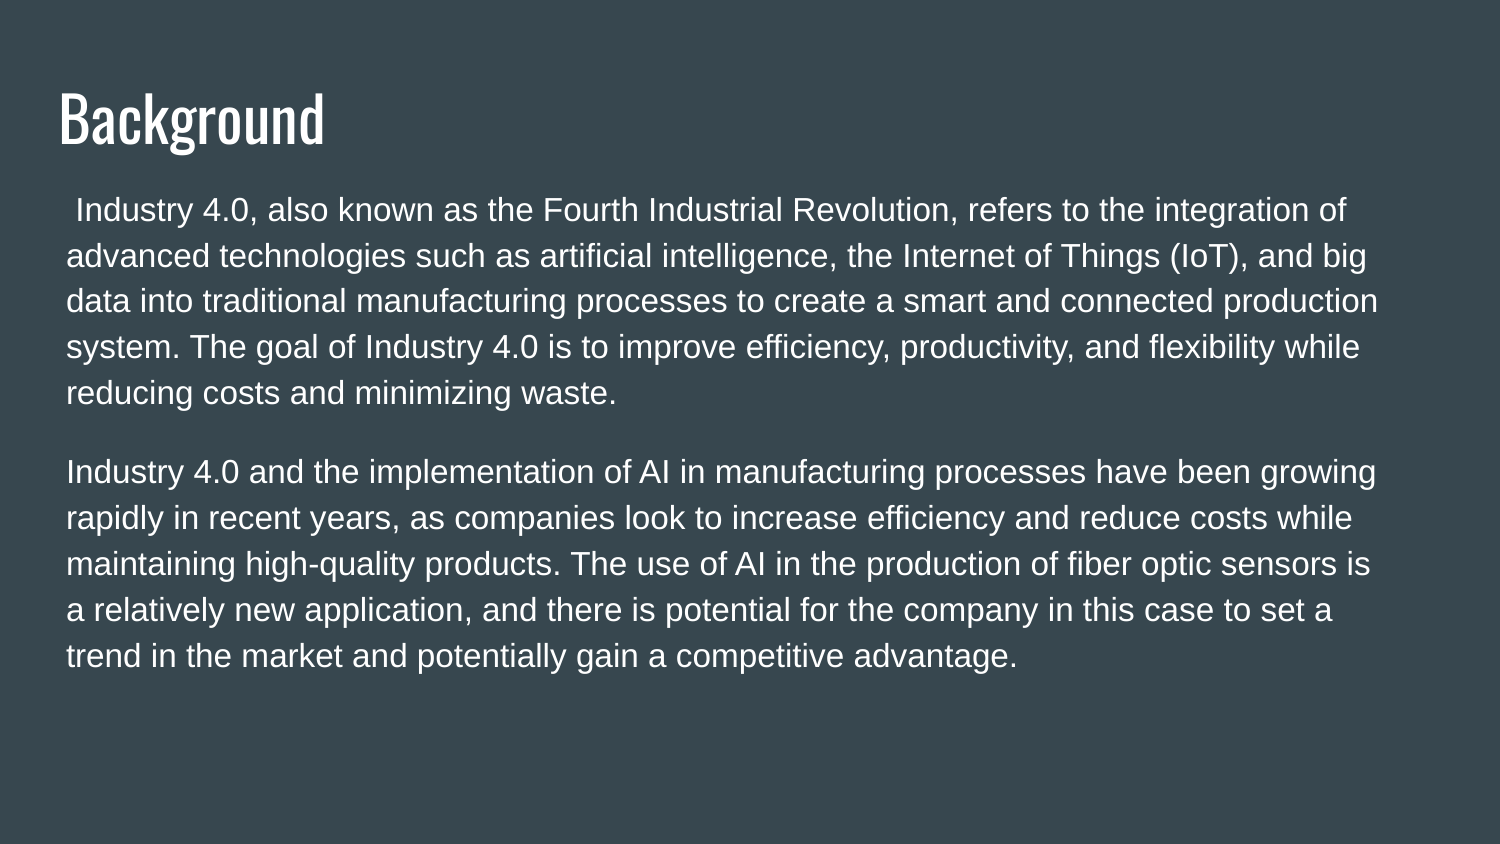

# Background
 Industry 4.0, also known as the Fourth Industrial Revolution, refers to the integration of advanced technologies such as artificial intelligence, the Internet of Things (IoT), and big data into traditional manufacturing processes to create a smart and connected production system. The goal of Industry 4.0 is to improve efficiency, productivity, and flexibility while reducing costs and minimizing waste.
Industry 4.0 and the implementation of AI in manufacturing processes have been growing rapidly in recent years, as companies look to increase efficiency and reduce costs while maintaining high-quality products. The use of AI in the production of fiber optic sensors is a relatively new application, and there is potential for the company in this case to set a trend in the market and potentially gain a competitive advantage.